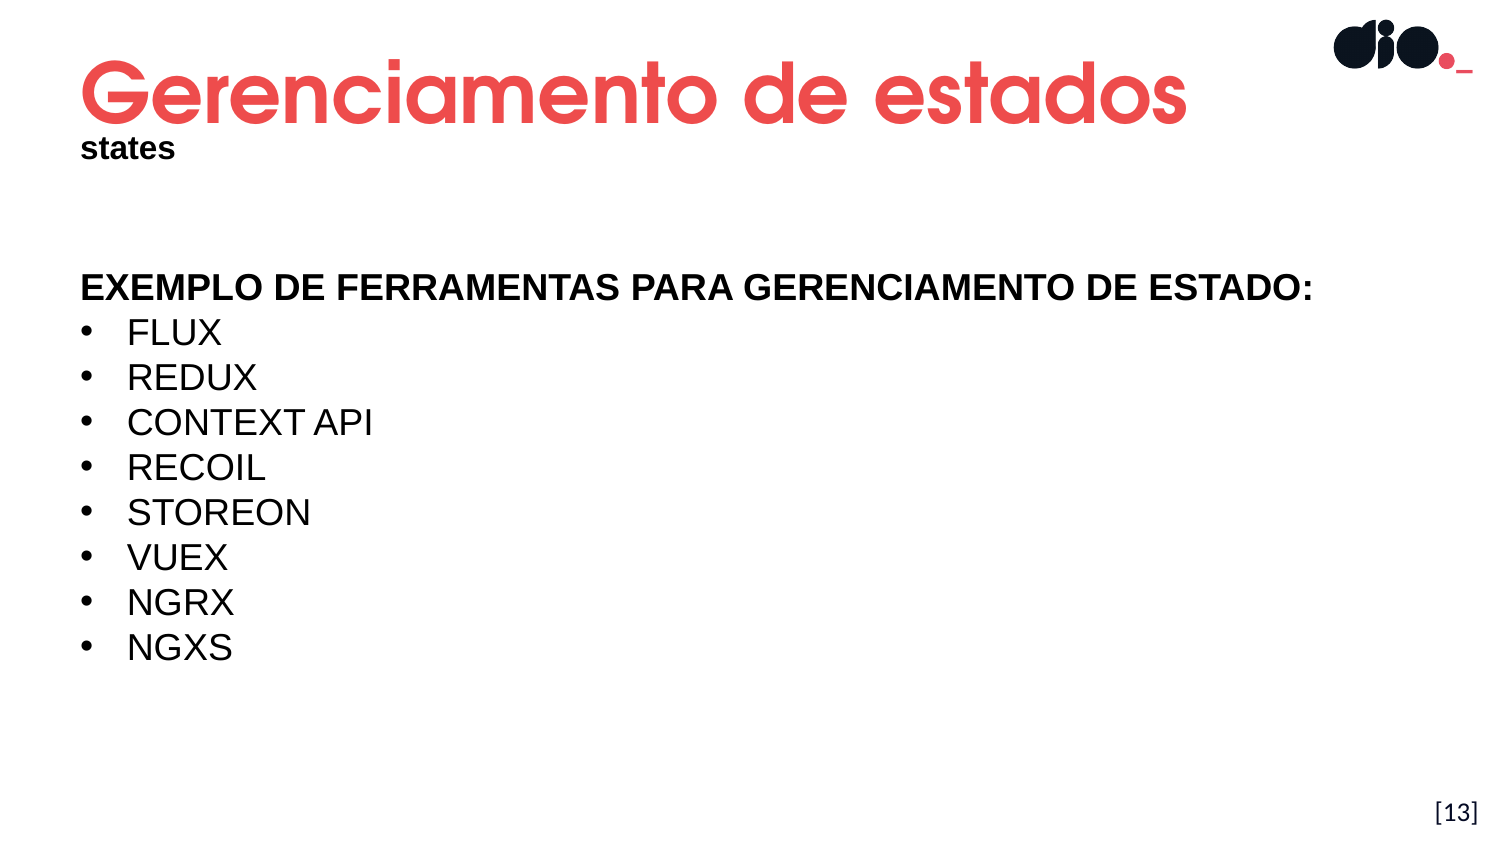

Gerenciamento de estados
states
EXEMPLO DE FERRAMENTAS PARA GERENCIAMENTO DE ESTADO:
FLUX
REDUX
CONTEXT API
RECOIL
STOREON
VUEX
NGRX
NGXS

[13]